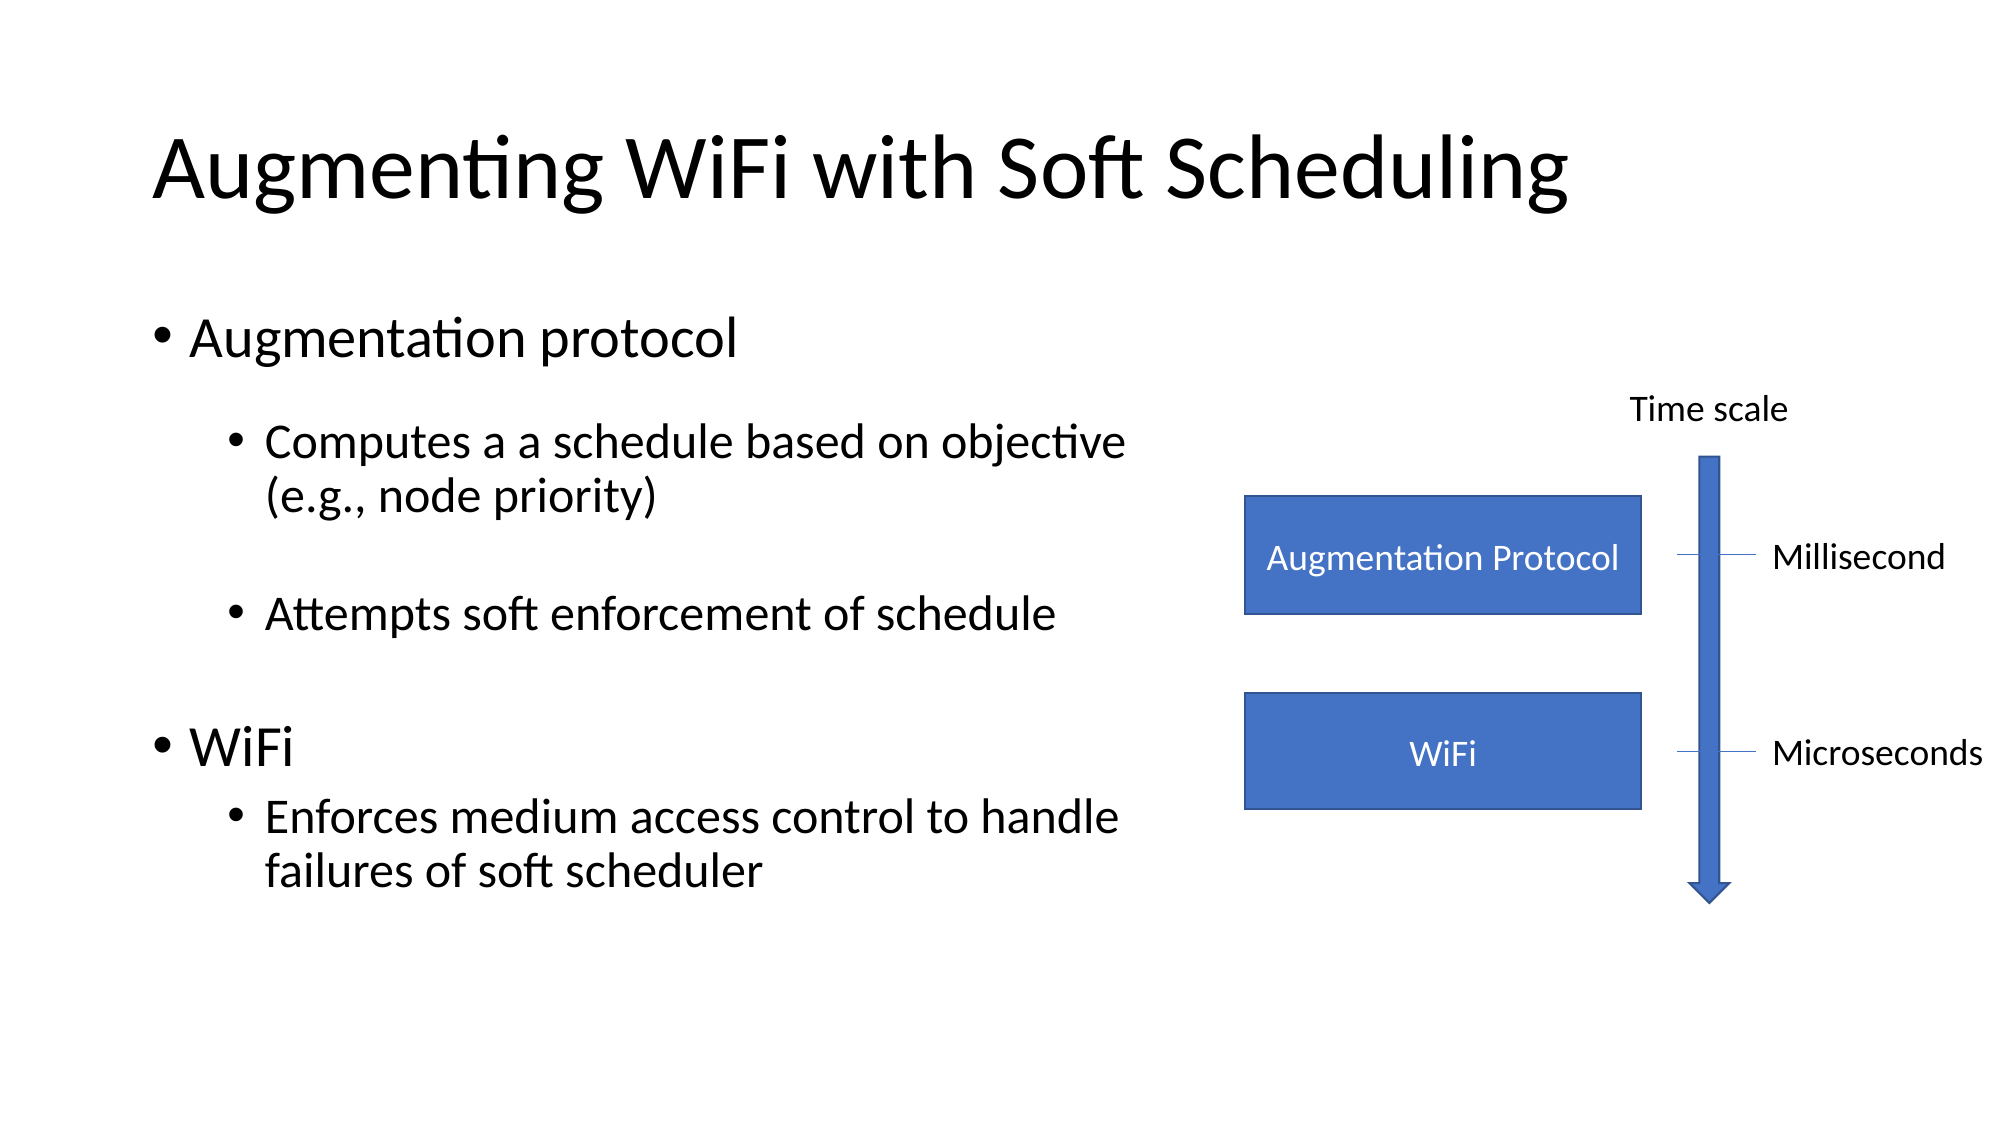

# Augmenting WiFi with Soft Scheduling
Augmentation protocol
Computes a a schedule based on objective (e.g., node priority)
Attempts soft enforcement of schedule

WiFi
Enforces medium access control to handle failures of soft scheduler

Time scale

Augmentation Protocol
Millisecond
WiFi
Microseconds